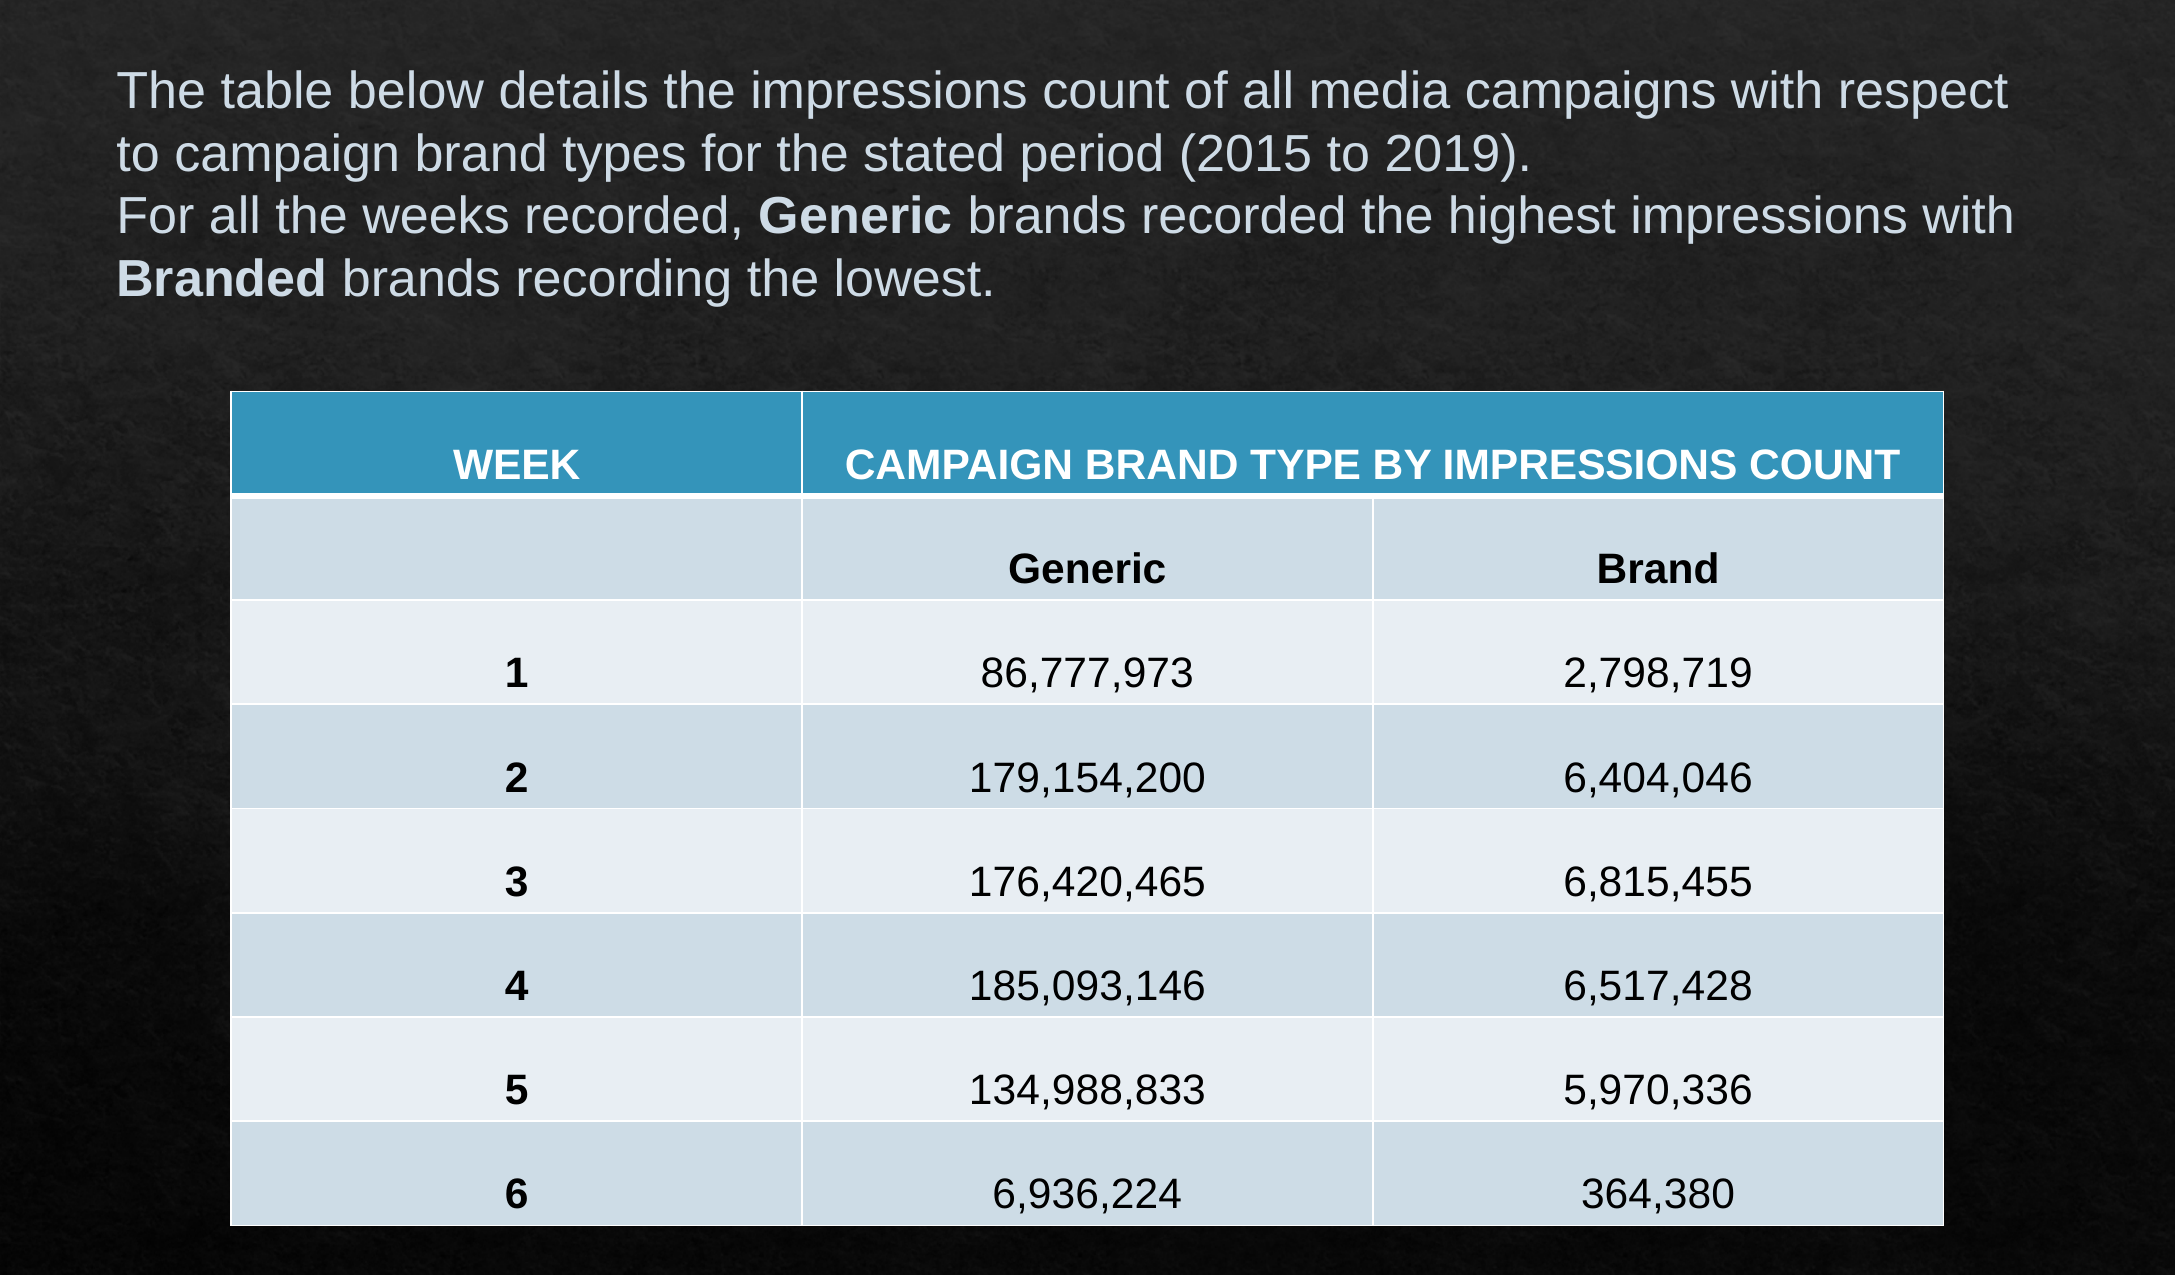

The table below details the impressions count of all media campaigns with respect to campaign brand types for the stated period (2015 to 2019).
For all the weeks recorded, Generic brands recorded the highest impressions with Branded brands recording the lowest.
| WEEK | CAMPAIGN BRAND TYPE BY IMPRESSIONS COUNT |  |
| --- | --- | --- |
|  | Generic | Brand |
| 1 | 86,777,973 | 2,798,719 |
| 2 | 179,154,200 | 6,404,046 |
| 3 | 176,420,465 | 6,815,455 |
| 4 | 185,093,146 | 6,517,428 |
| 5 | 134,988,833 | 5,970,336 |
| 6 | 6,936,224 | 364,380 |